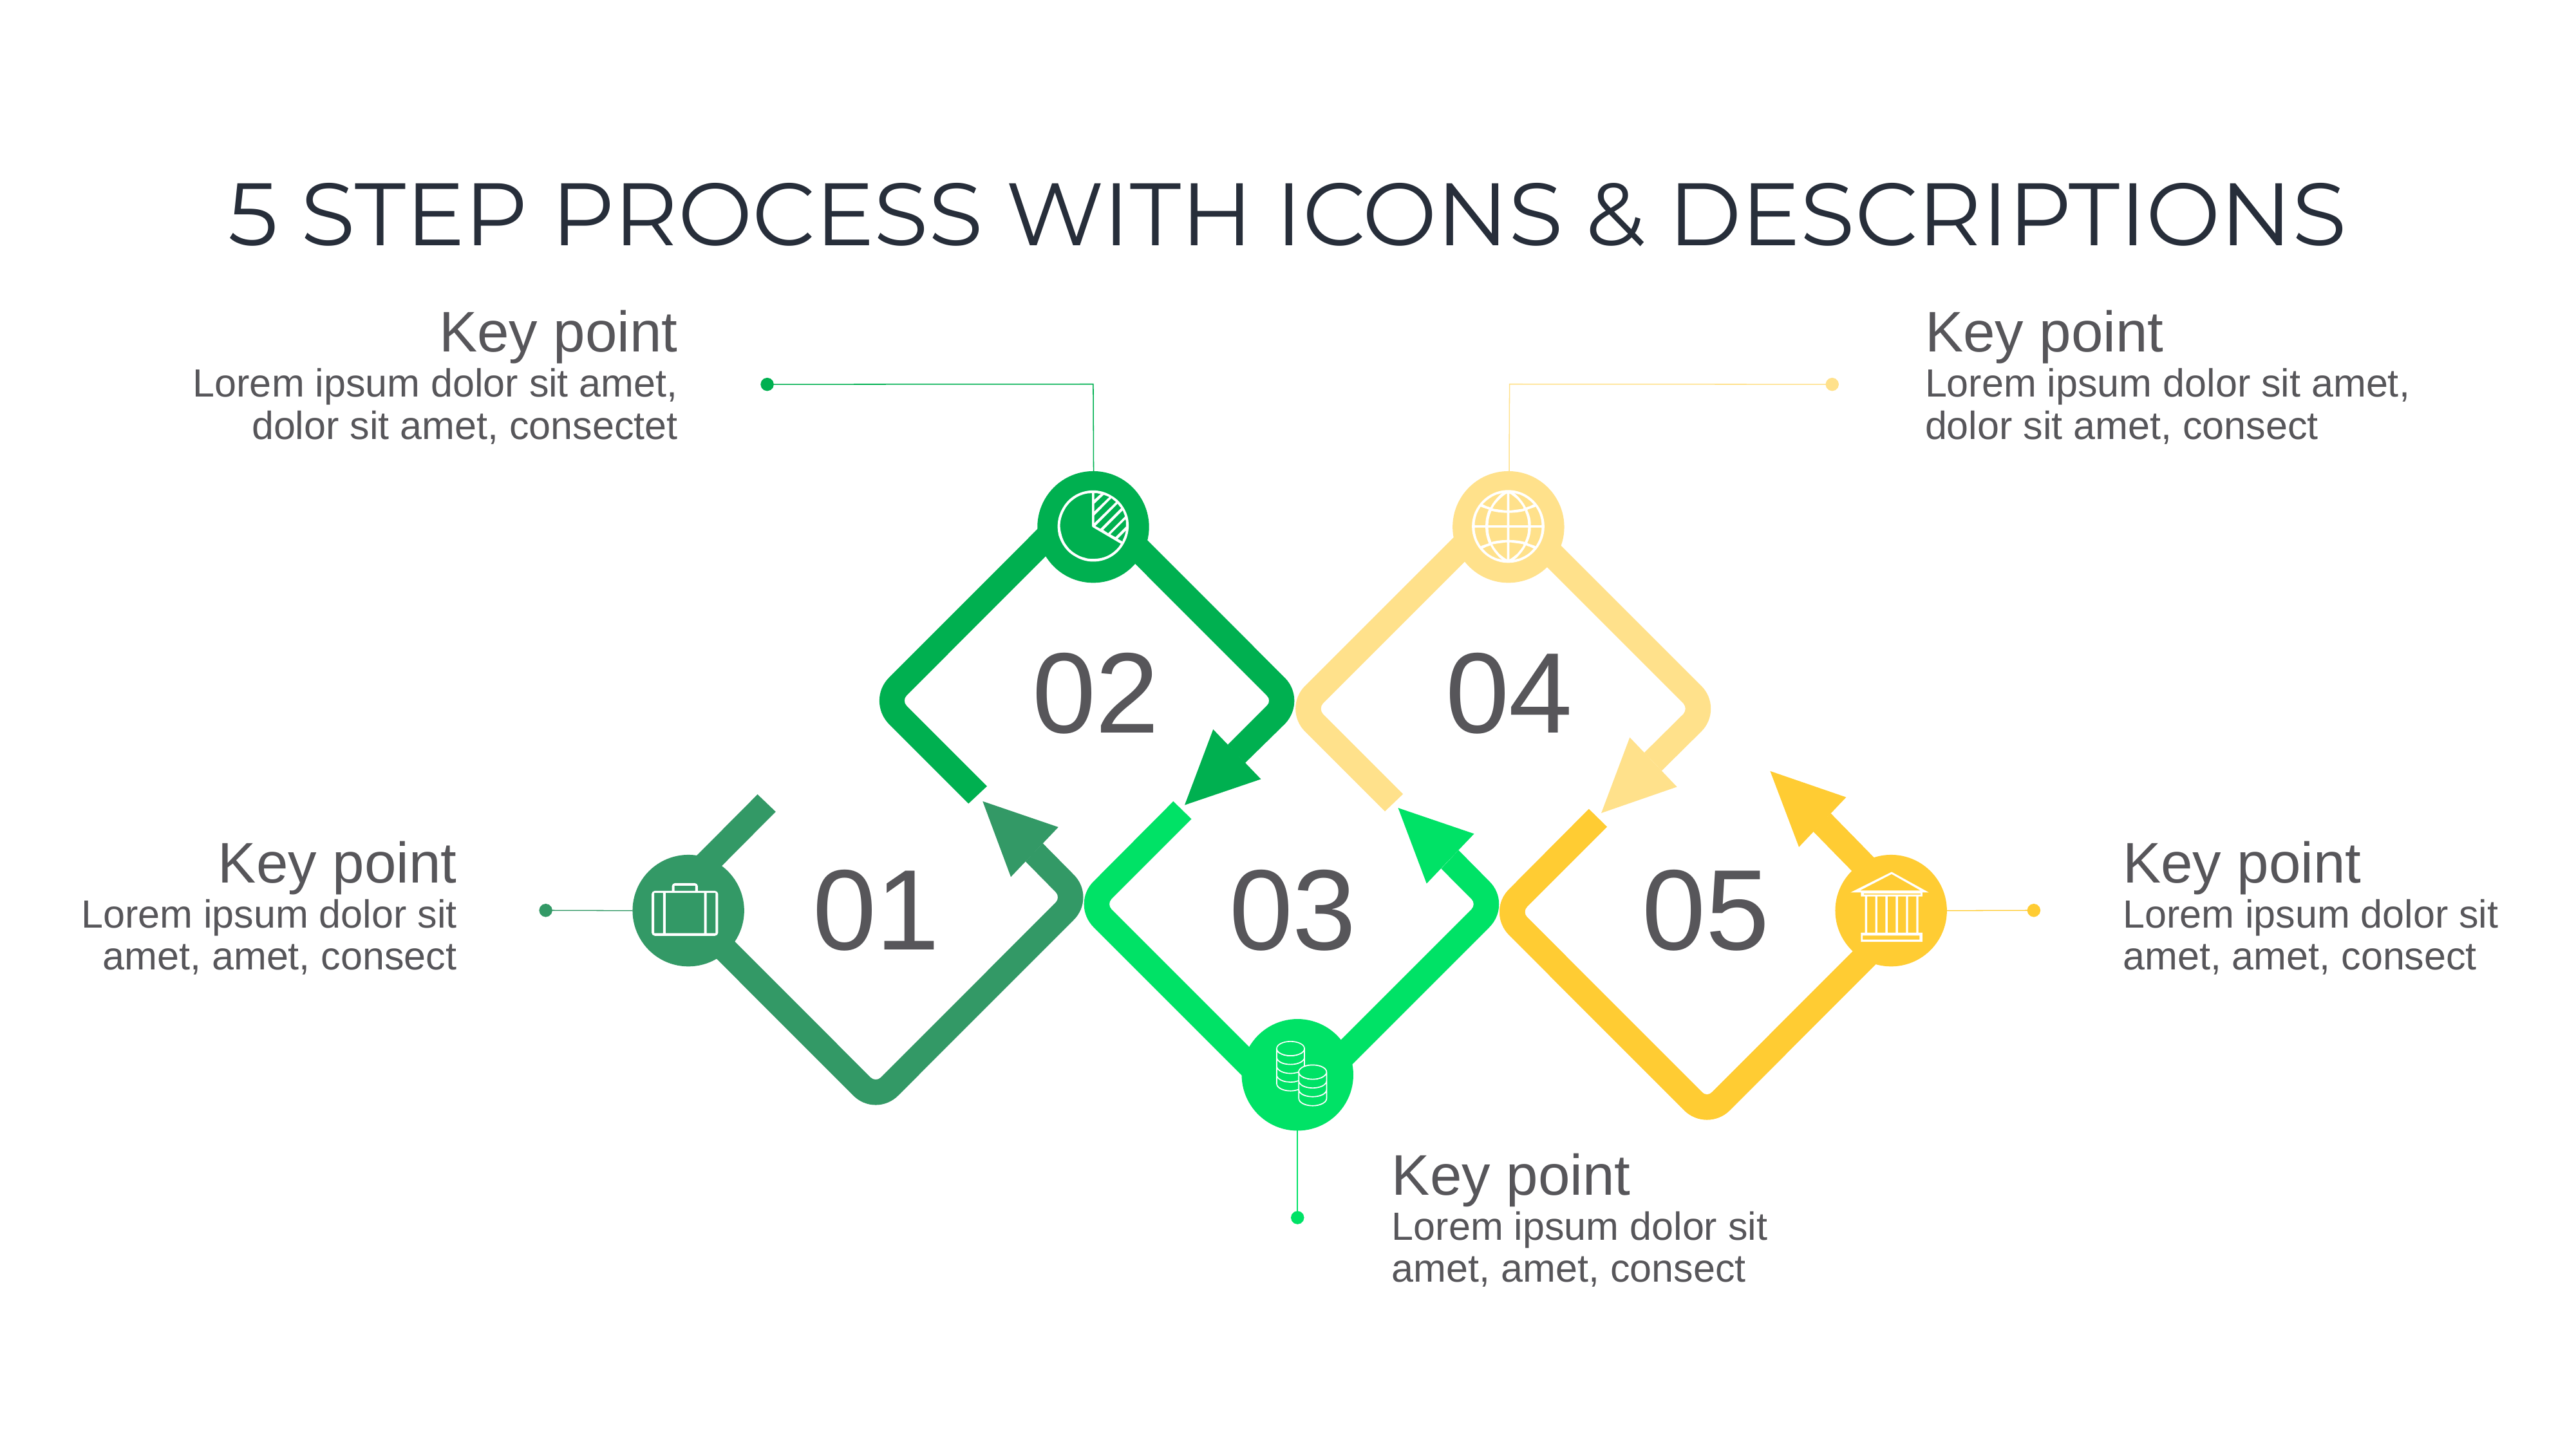

# 5 STEP PROCESS WITH ICONS & DESCRIPTIONS
Key point
Lorem ipsum dolor sit amet, dolor sit amet, consectet
Key point
Lorem ipsum dolor sit amet, dolor sit amet, consect

02
04

Key point
Lorem ipsum dolor sit amet, amet, consect
Key point
Lorem ipsum dolor sit amet, amet, consect
01
03
05

Key point
Lorem ipsum dolor sit amet, amet, consect